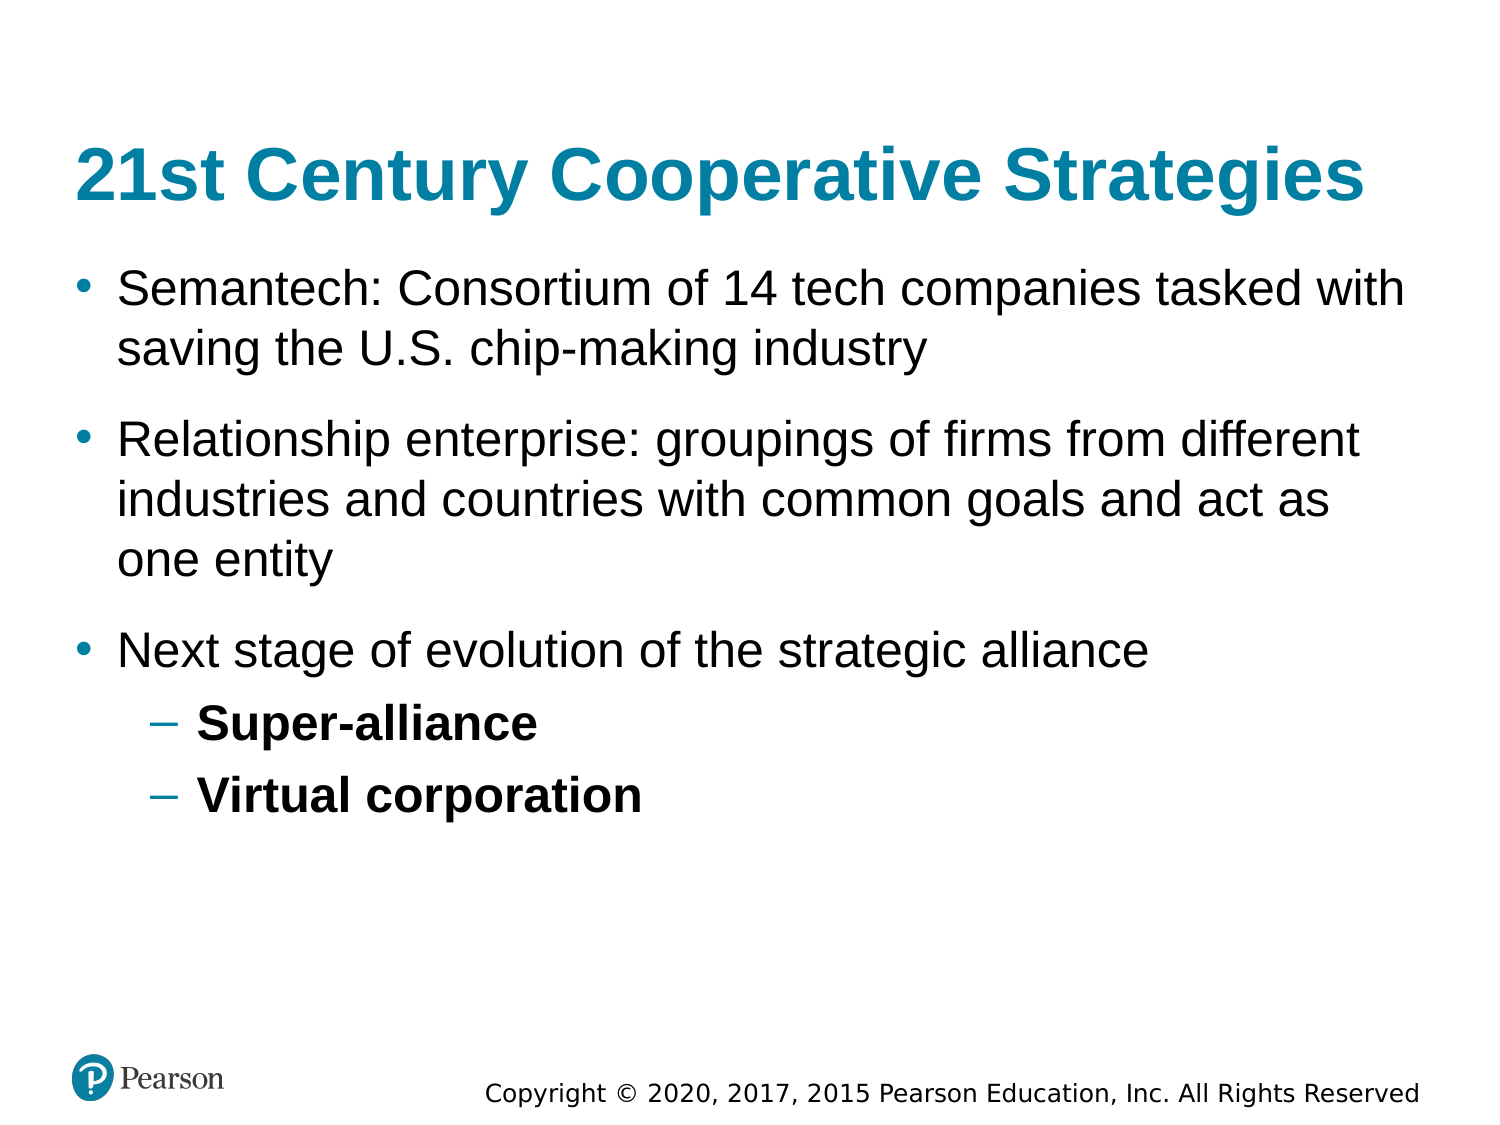

# 21st Century Cooperative Strategies
Semantech: Consortium of 14 tech companies tasked with saving the U.S. chip-making industry
Relationship enterprise: groupings of firms from different industries and countries with common goals and act as one entity
Next stage of evolution of the strategic alliance
Super-alliance
Virtual corporation